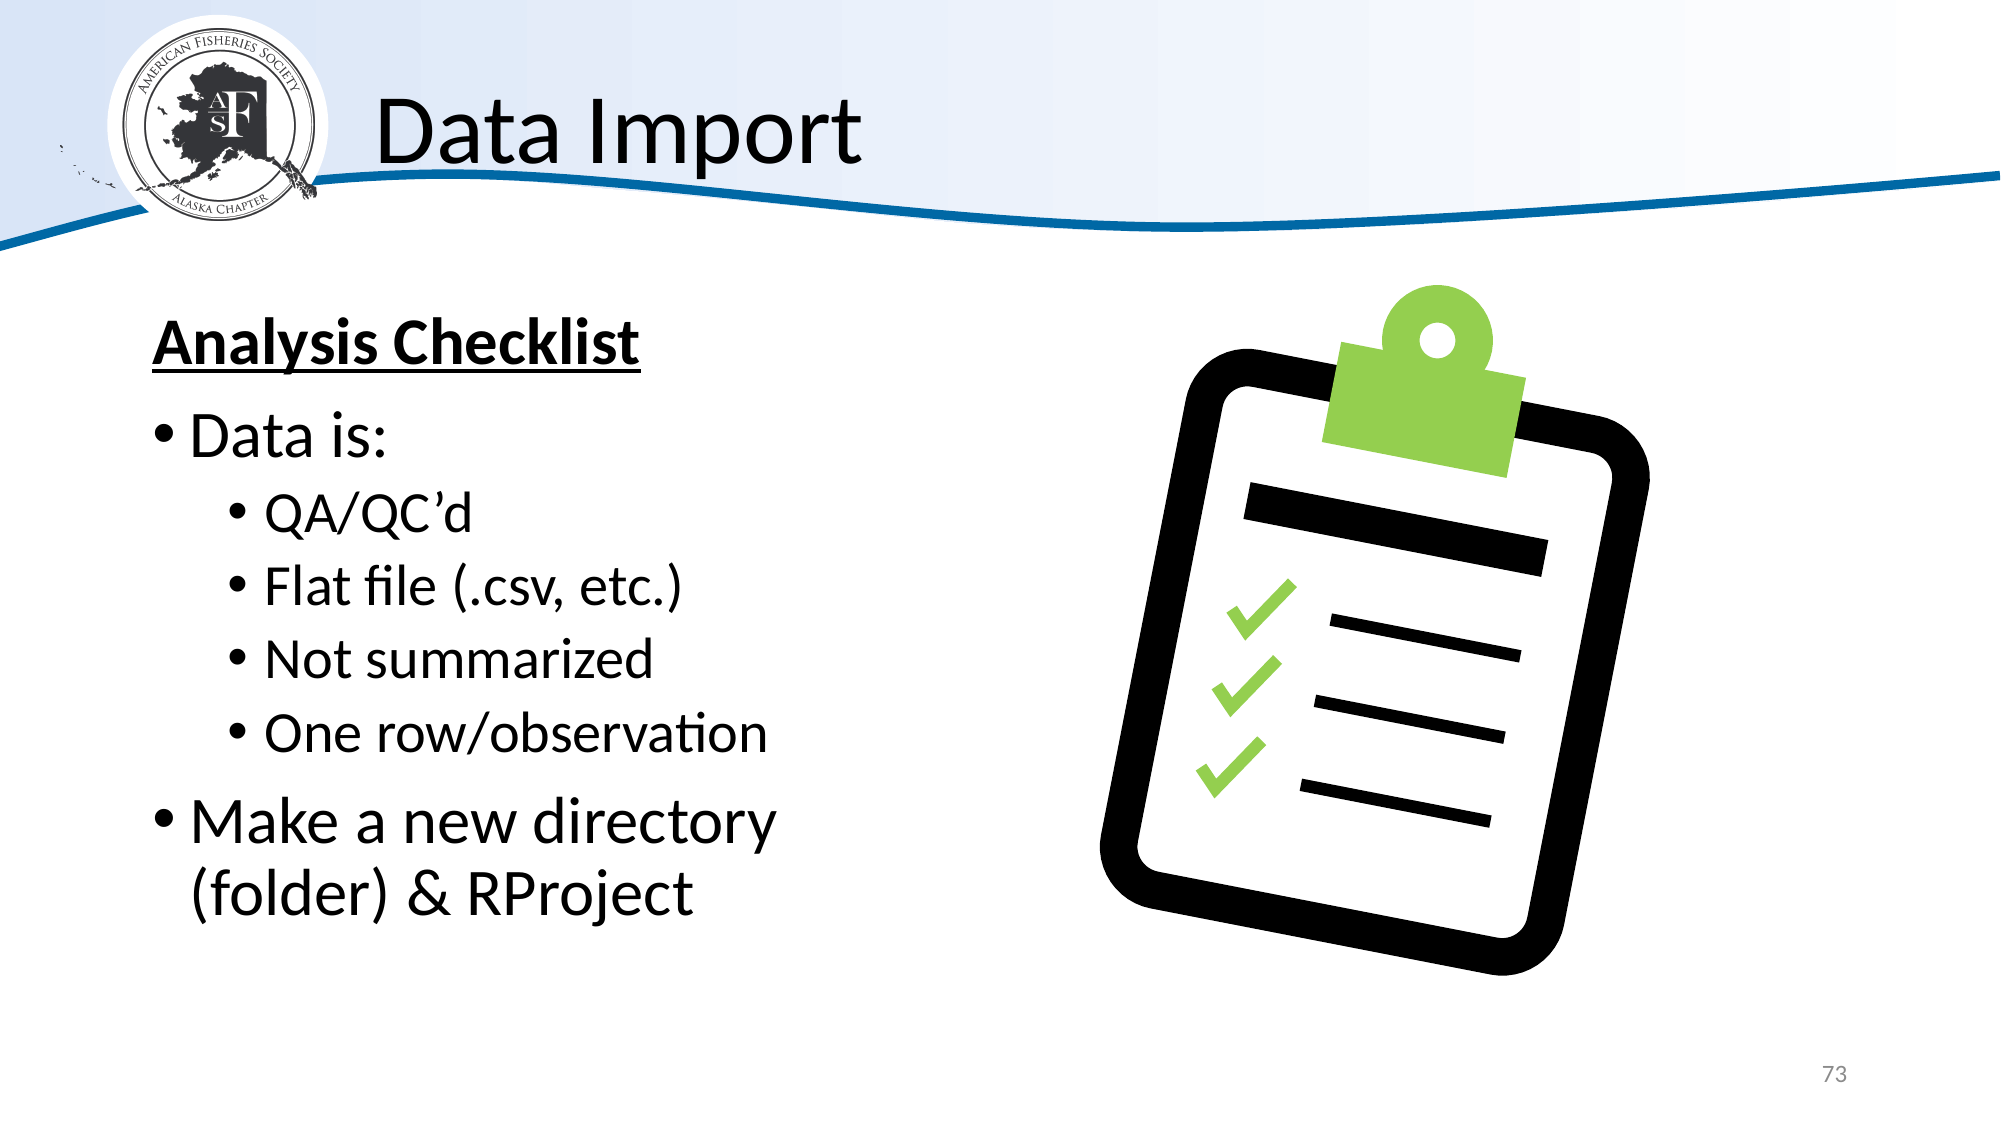

# Data Import

Analysis Checklist
Data is:
QA/QC’d
Flat file (.csv, etc.)
Not summarized
One row/observation
Make a new directory (folder) & RProject

73